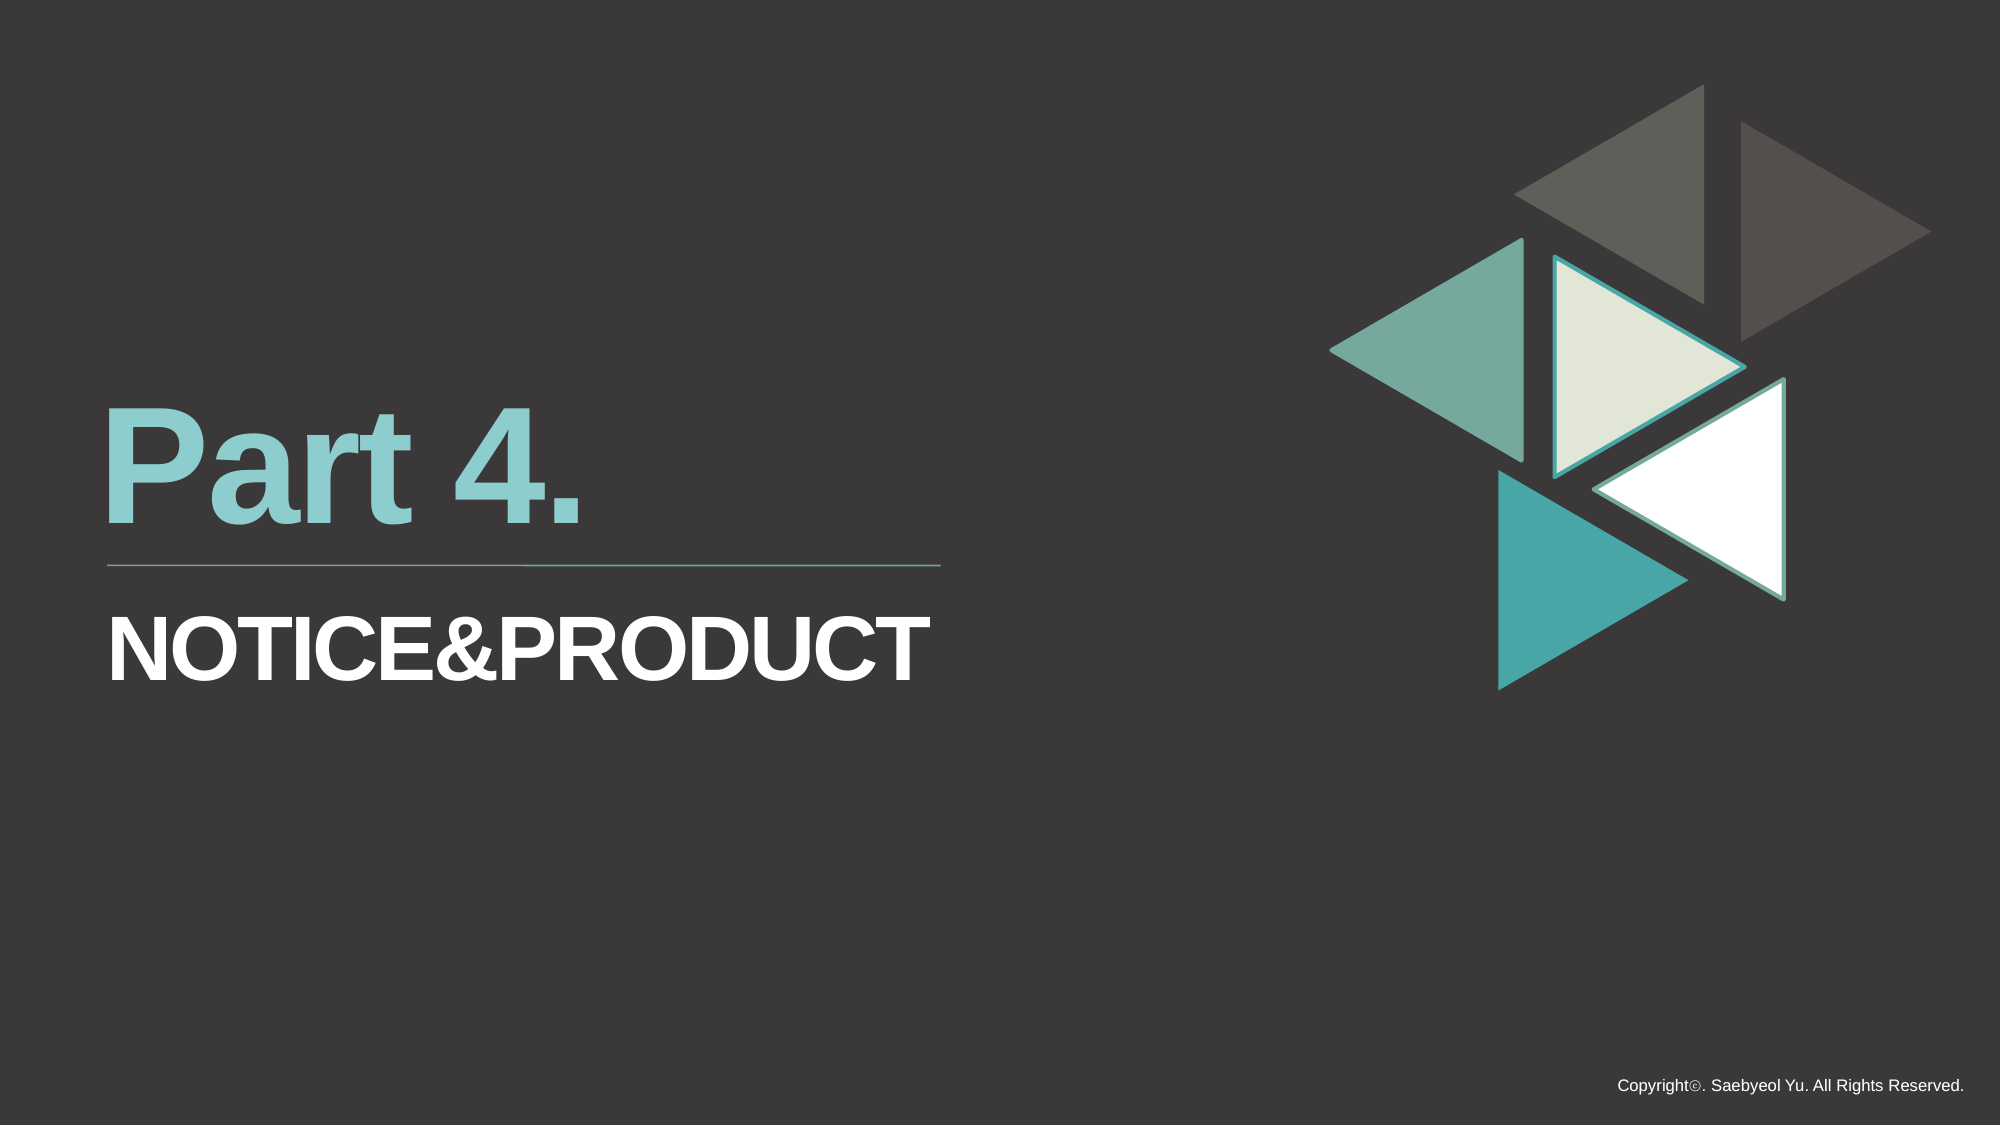

Part 4.

NOTICE&PRODUCT

Copyrightⓒ. Saebyeol Yu. All Rights Reserved.